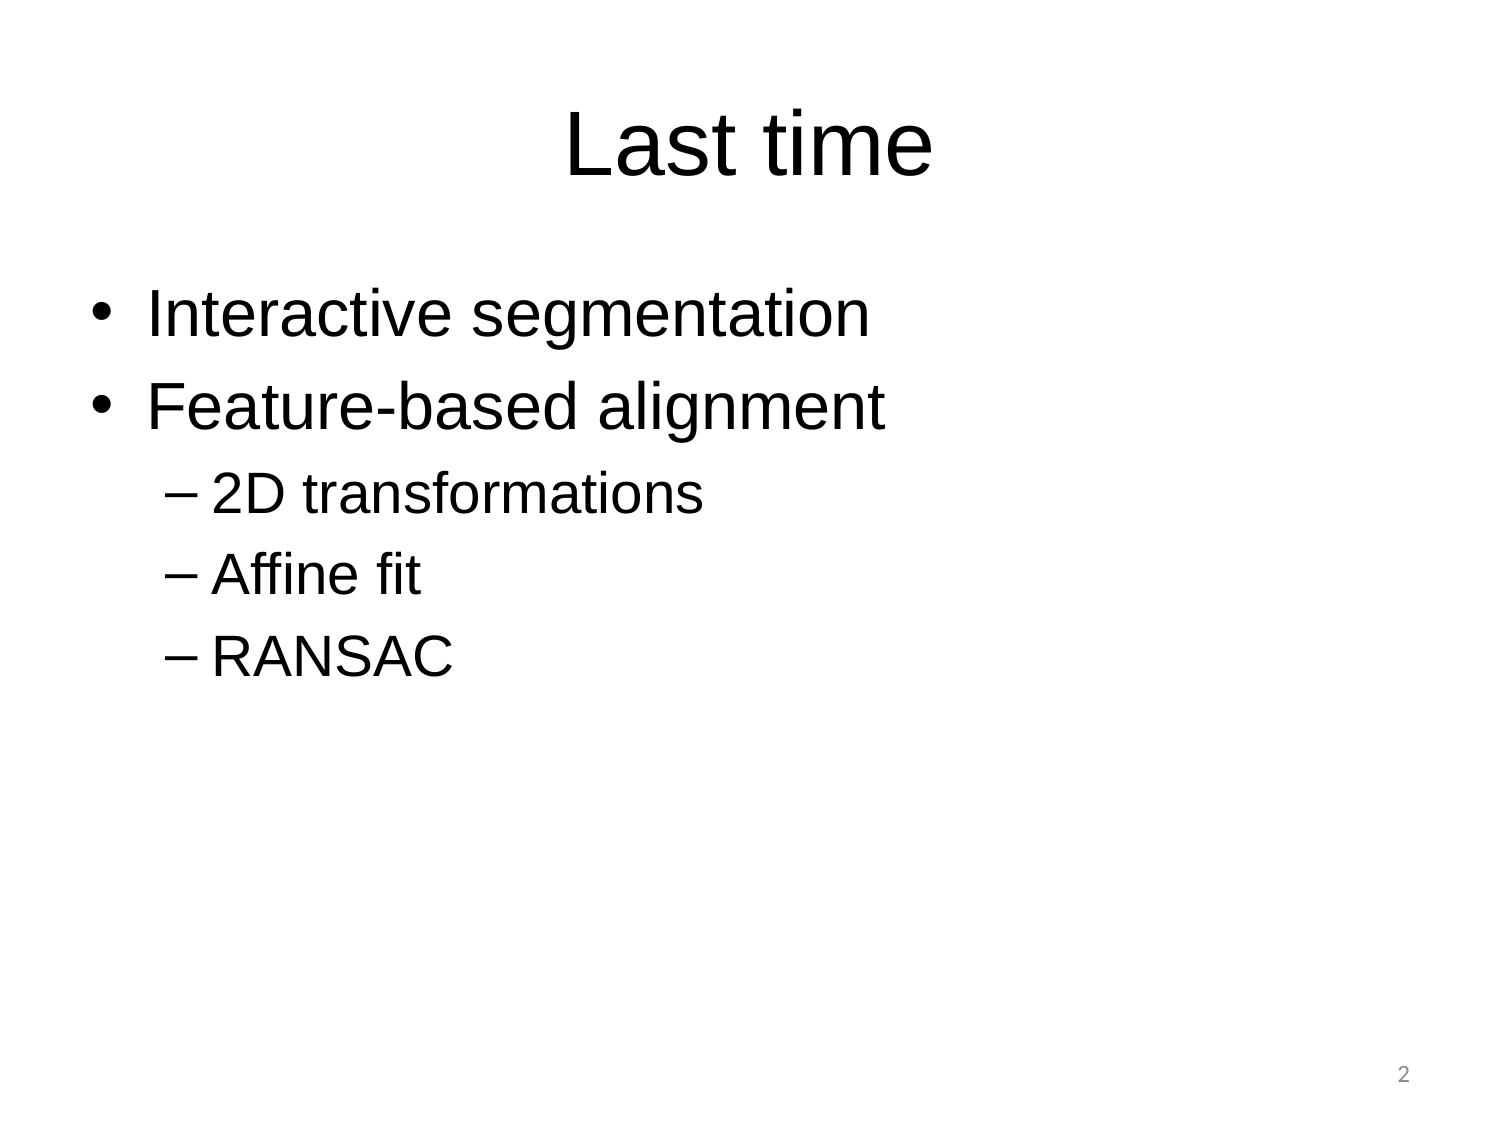

# Last time
Interactive segmentation
Feature-based alignment
2D transformations
Affine fit
RANSAC
2